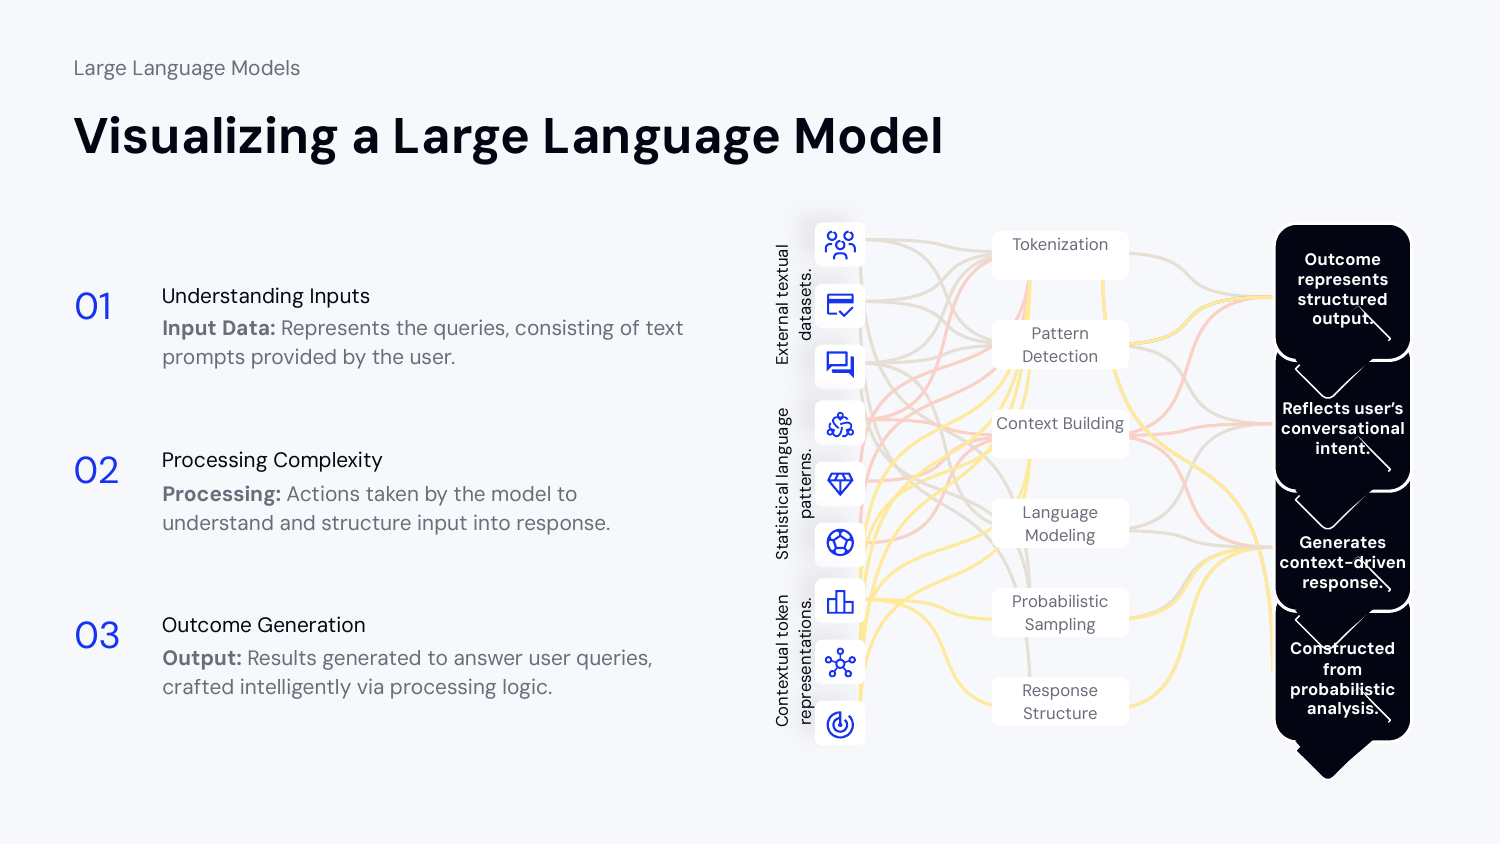

Large Language Models
# Visualizing a Large Language Model

Tokenization
Outcome represents structured output.
01
Understanding Inputs
External textual datasets.

Input Data: Represents the queries, consisting of text prompts provided by the user.

Pattern Detection

Reflects user’s conversational intent.

Context Building

02
Processing Complexity

Statistical language patterns.

Processing: Actions taken by the model to understand and structure input into response.

Language Modeling
Generates context-driven response.

Probabilistic Sampling

Outcome Generation
03
Output: Results generated to answer user queries, crafted intelligently via processing logic.

Constructed from probabilistic analysis.
Contextual token representations.

Response Structure